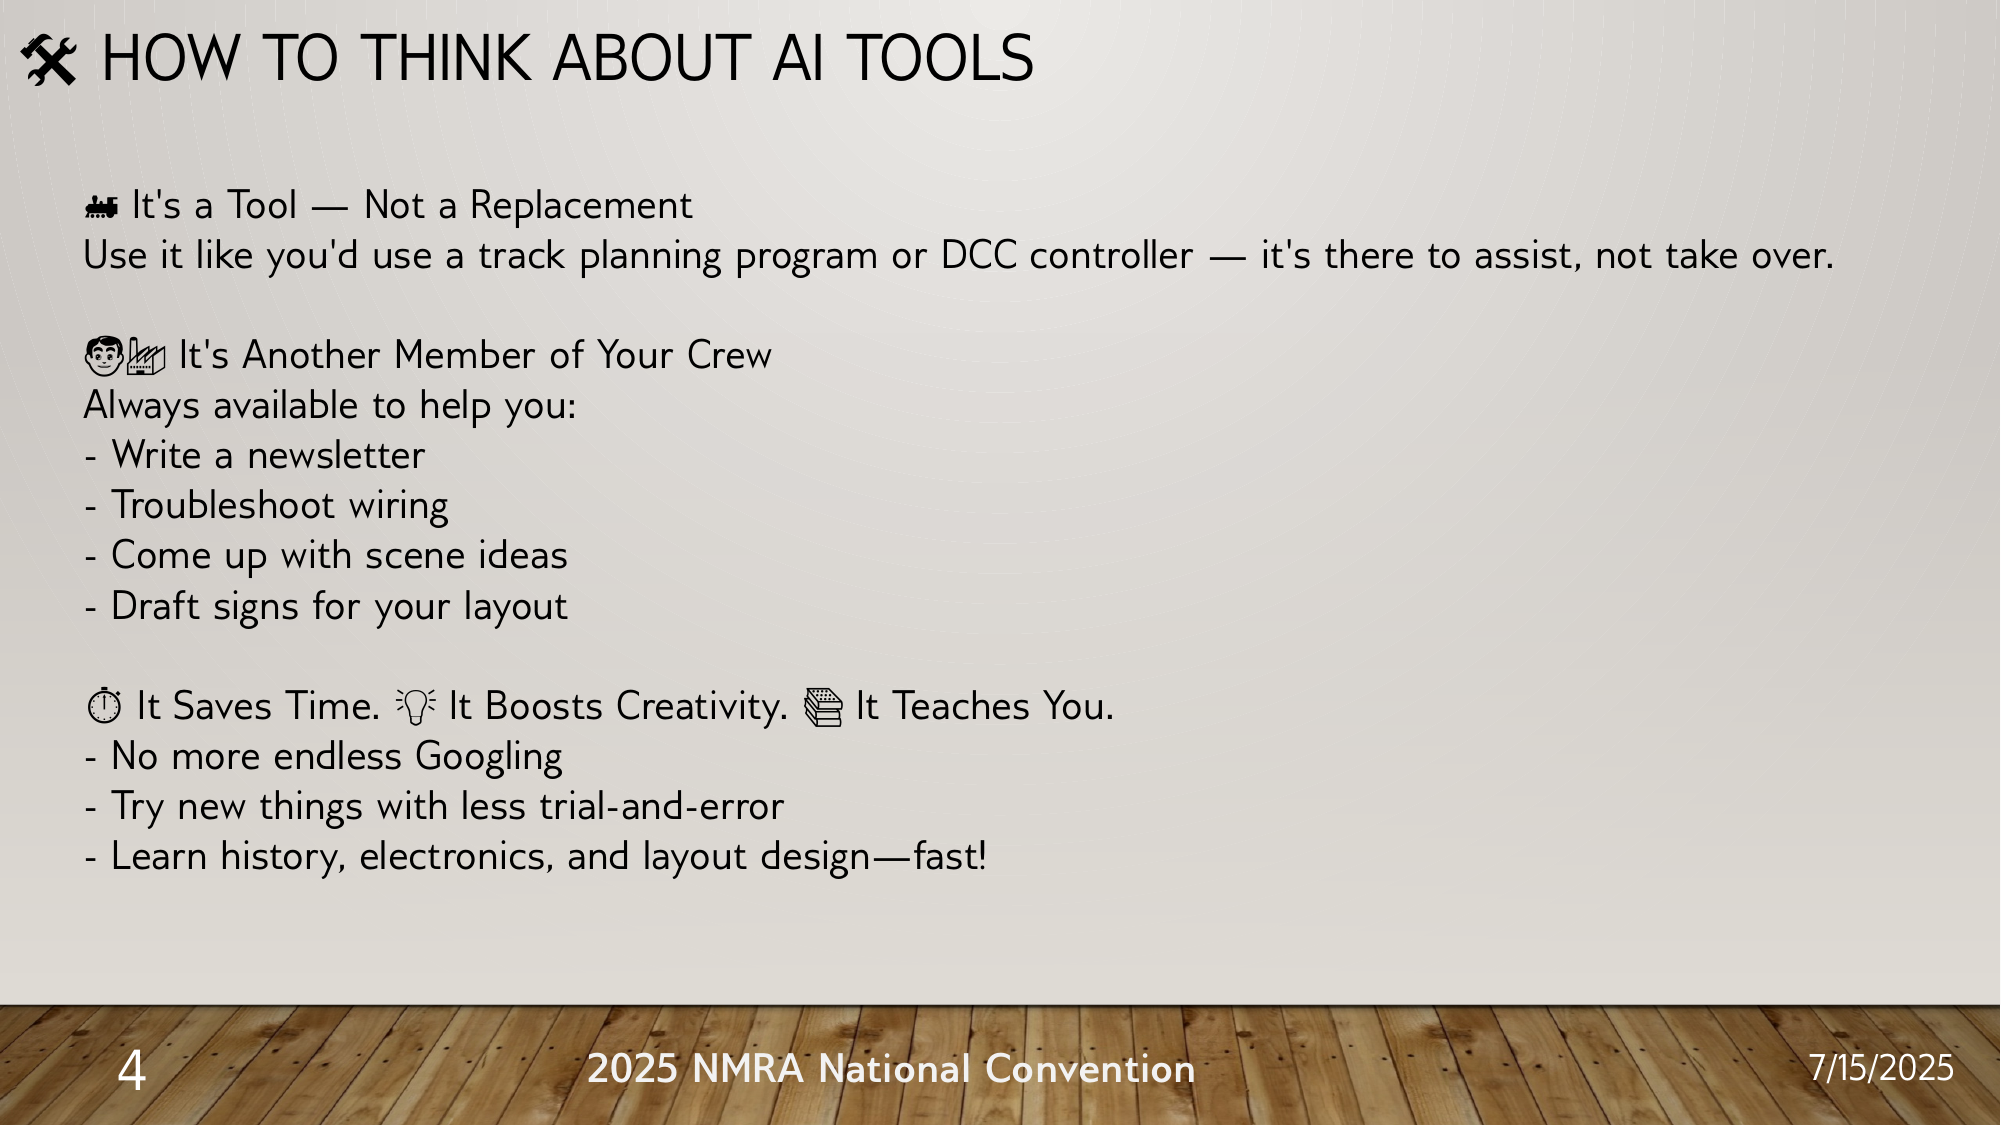

🛠️ How to Think About AI Tools
🚂 It's a Tool — Not a Replacement
Use it like you'd use a track planning program or DCC controller — it's there to assist, not take over.
👨‍🏭 It's Another Member of Your Crew
Always available to help you:
- Write a newsletter
- Troubleshoot wiring
- Come up with scene ideas
- Draft signs for your layout
⏱️ It Saves Time. 💡 It Boosts Creativity. 📚 It Teaches You.
- No more endless Googling
- Try new things with less trial-and-error
- Learn history, electronics, and layout design—fast!
4
2025 NMRA National Convention
7/15/2025